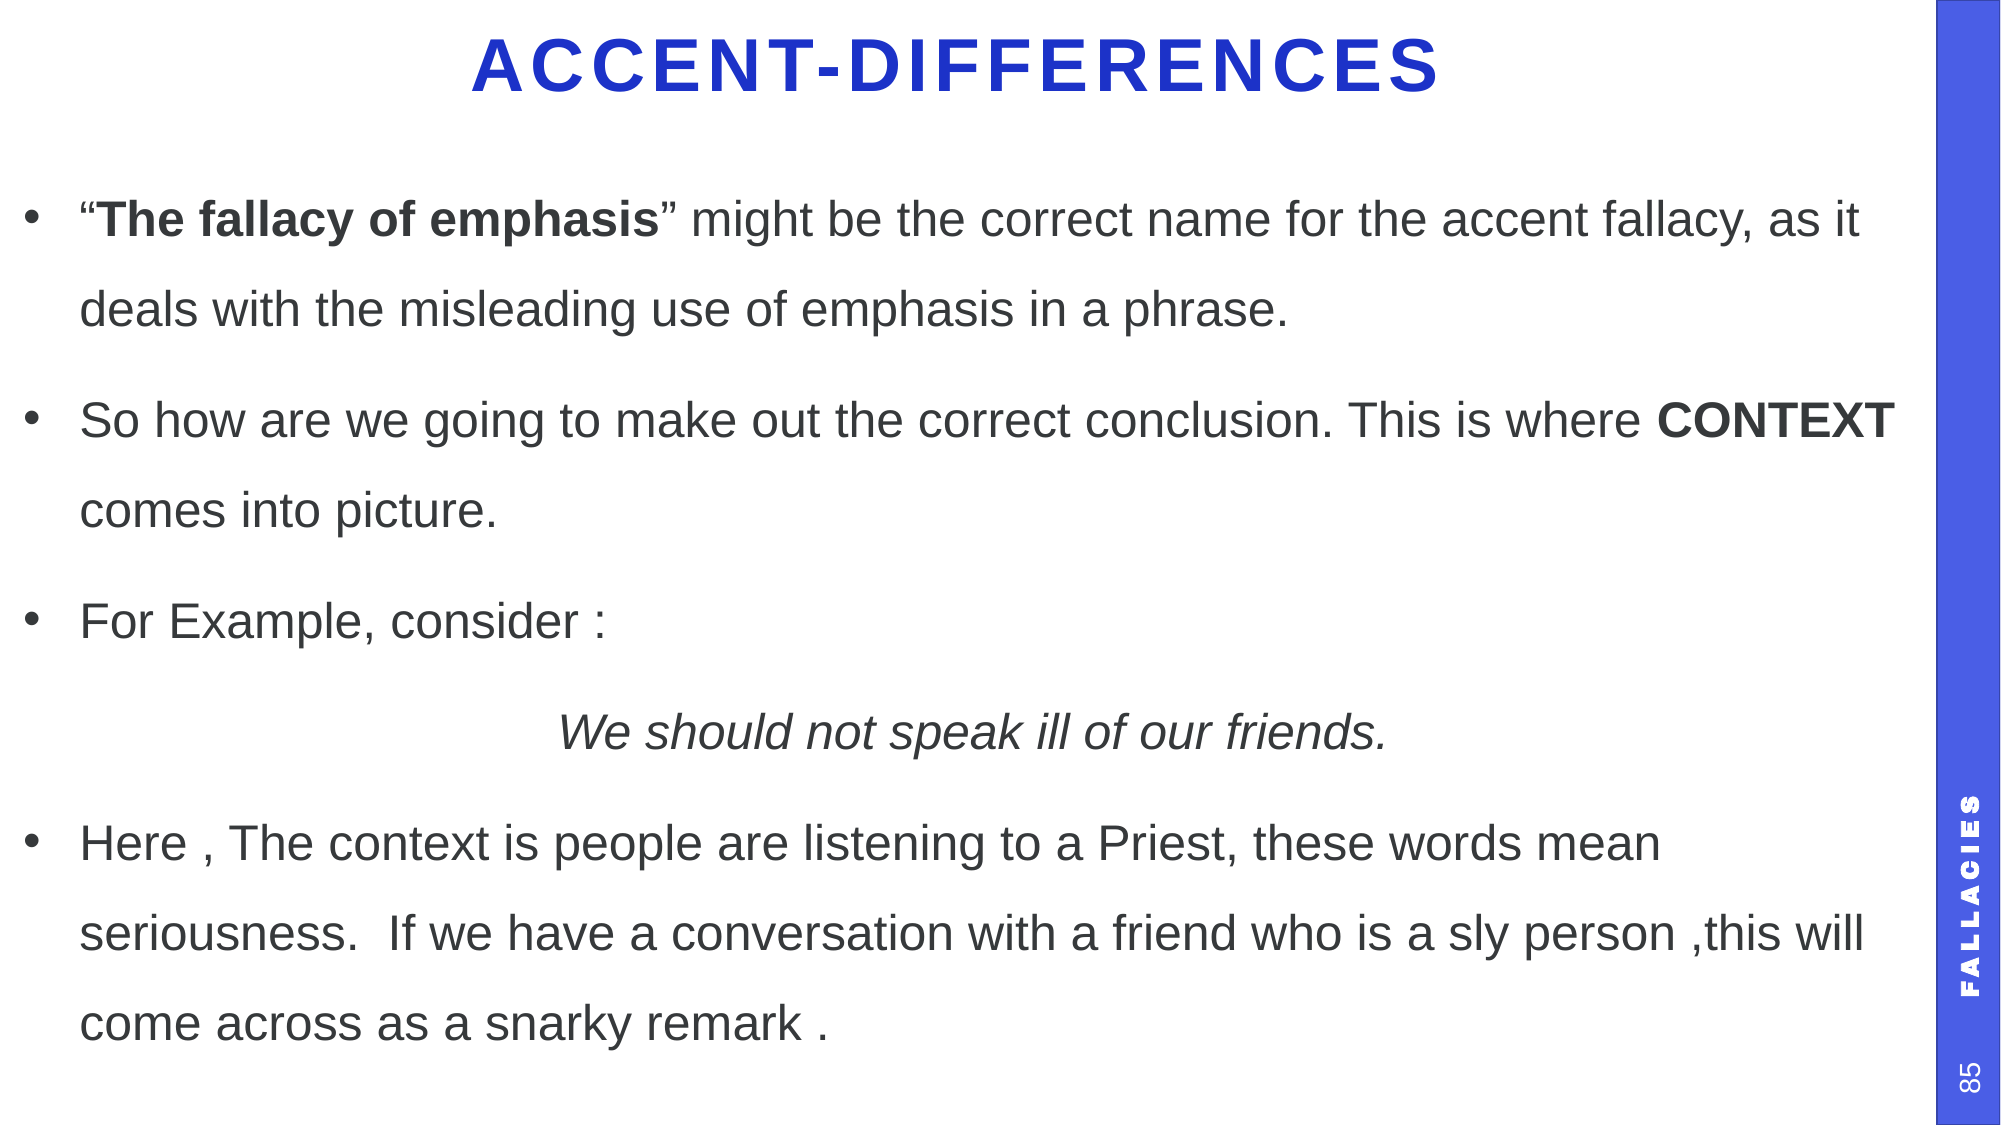

# ACCENT-Differences
“The fallacy of emphasis” might be the correct name for the accent fallacy, as it deals with the misleading use of emphasis in a phrase.
So how are we going to make out the correct conclusion. This is where CONTEXT comes into picture.
For Example, consider :
 We should not speak ill of our friends.
Here , The context is people are listening to a Priest, these words mean seriousness.  If we have a conversation with a friend who is a sly person ,this will come across as a snarky remark .

Fallacies
85